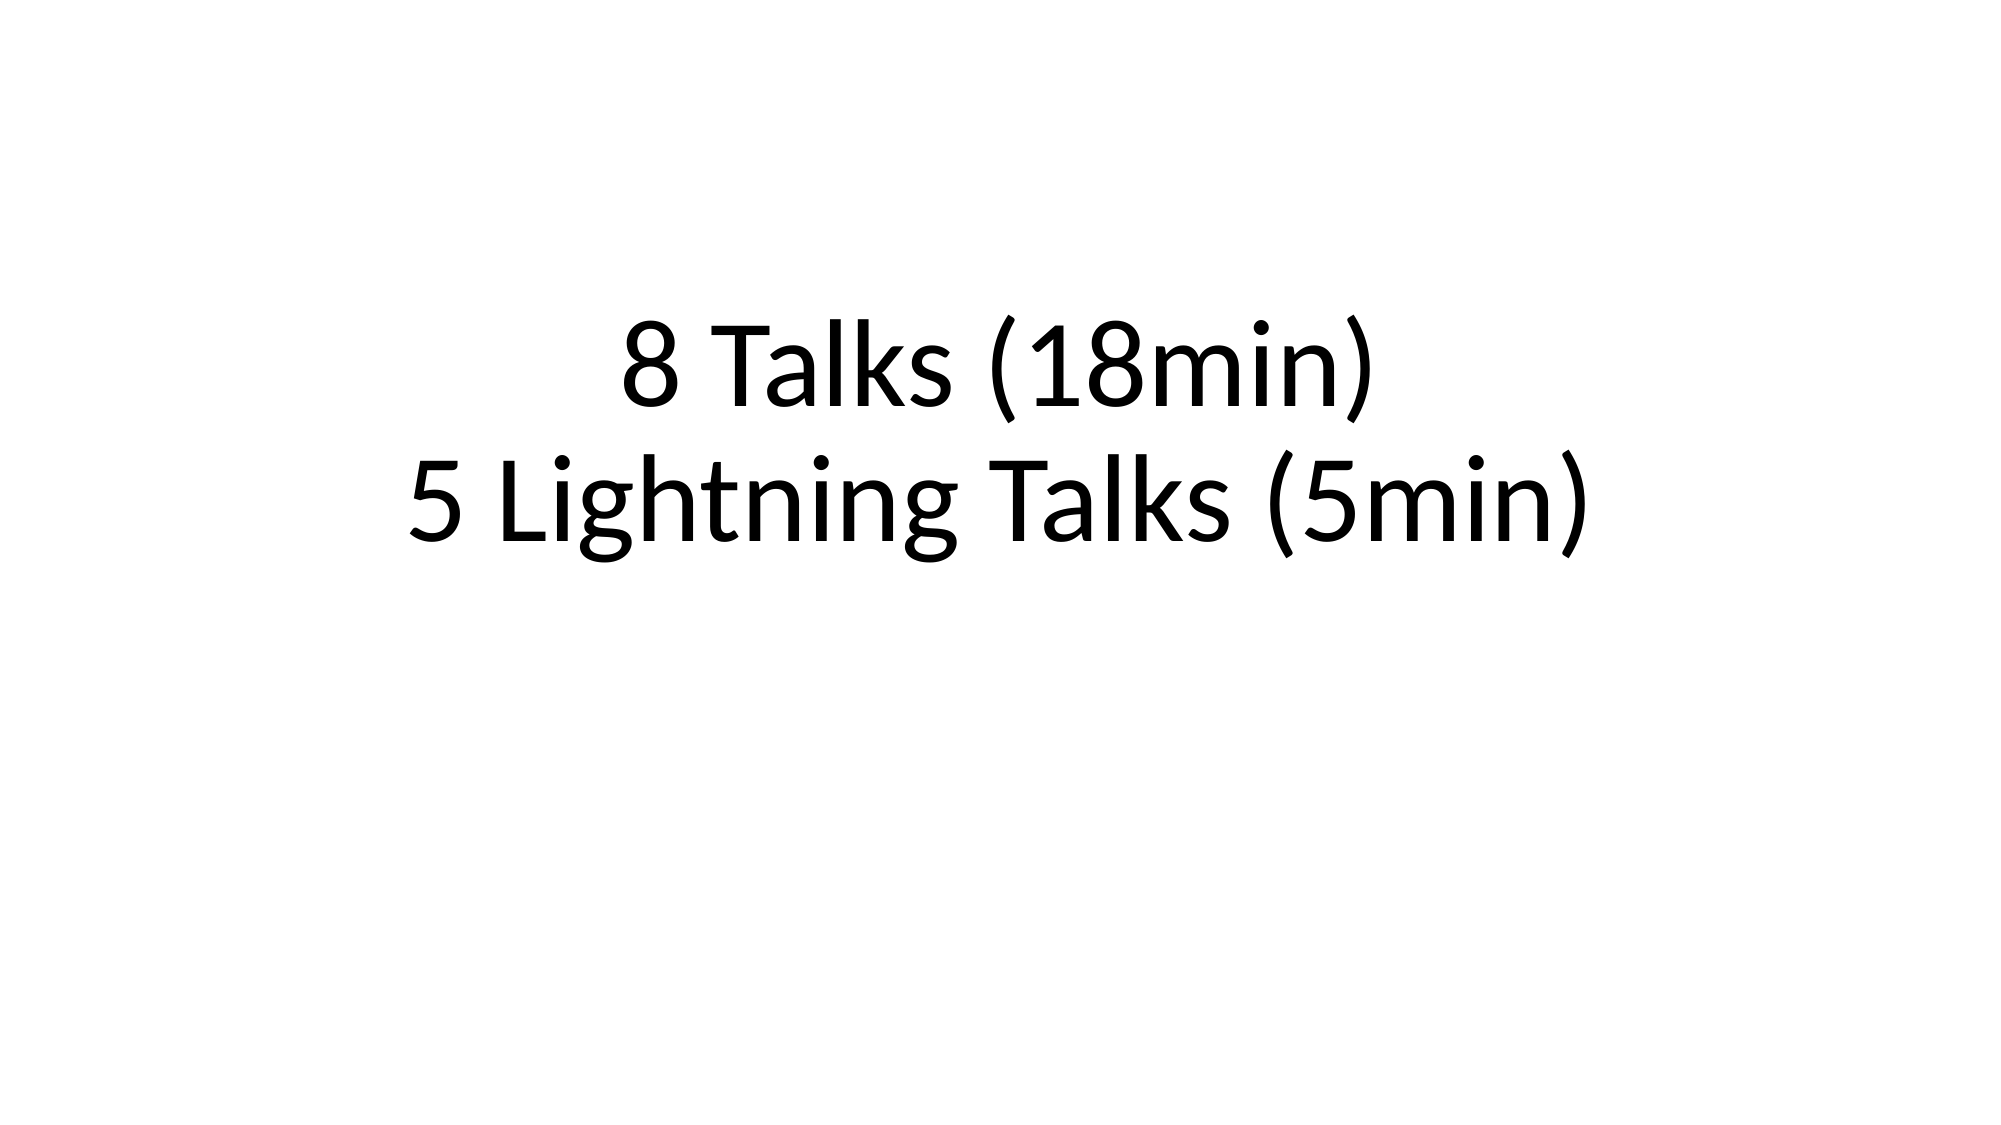

# 8 Talks (18min) 5 Lightning Talks (5min)